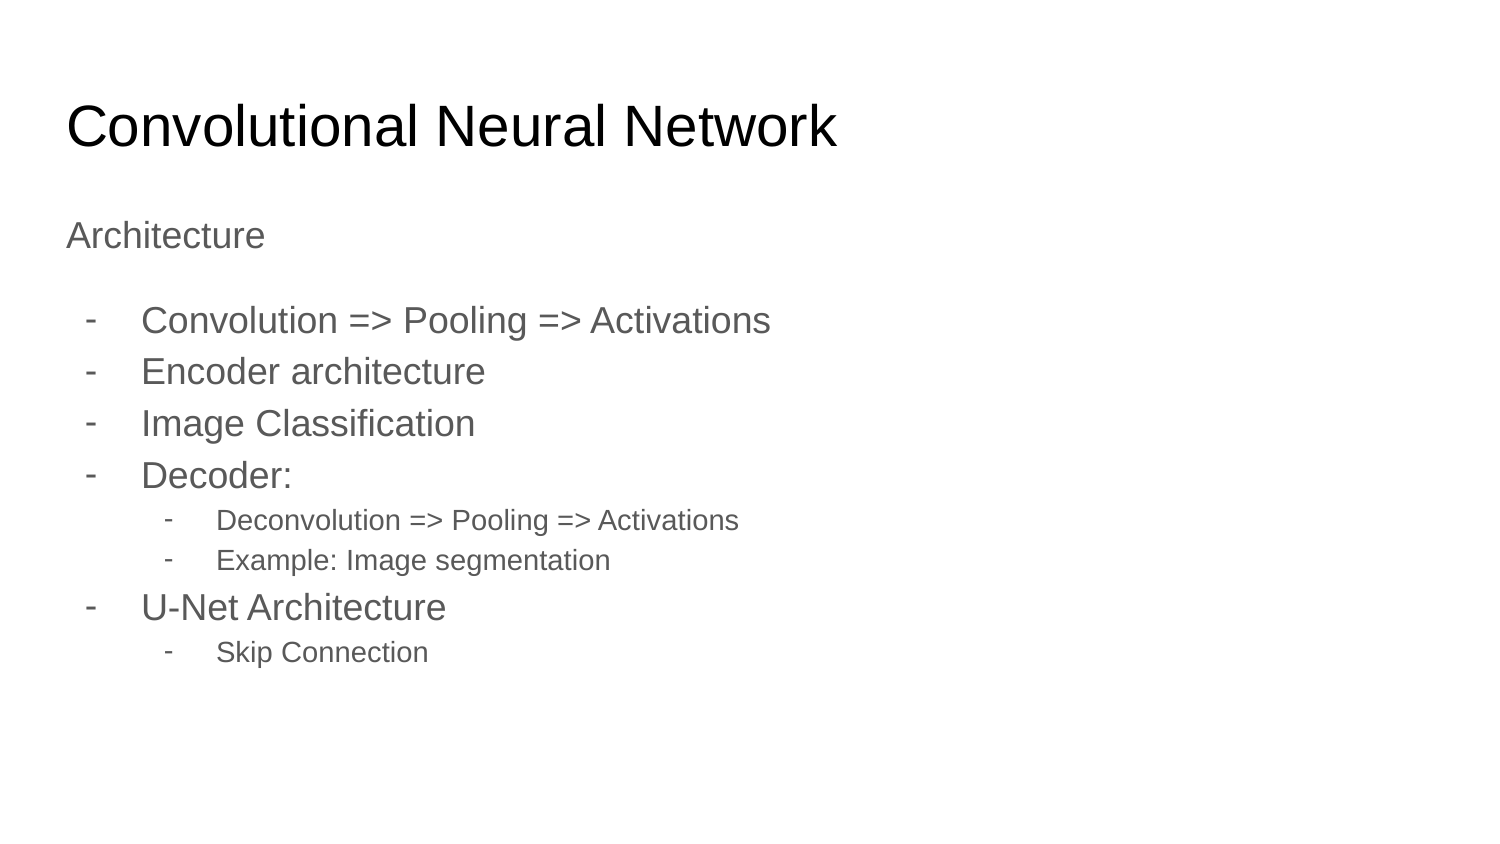

# Convolutional Neural Network
Architecture
Convolution => Pooling => Activations
Encoder architecture
Image Classification
Decoder:
Deconvolution => Pooling => Activations
Example: Image segmentation
U-Net Architecture
Skip Connection